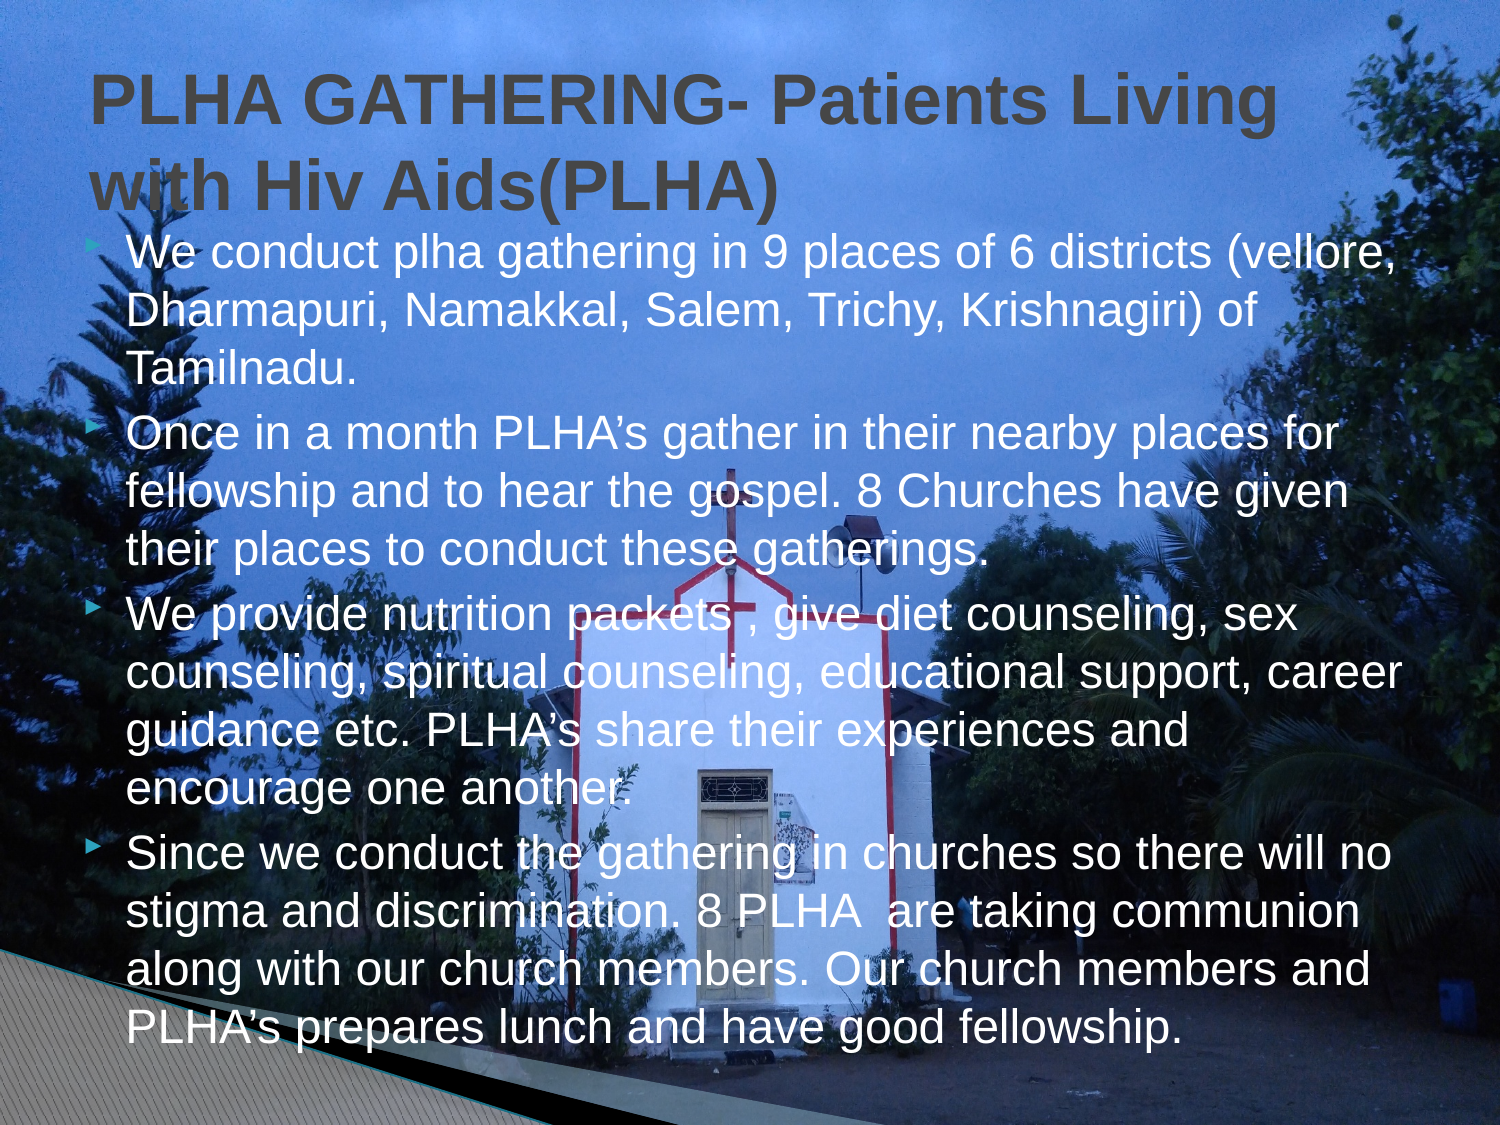

# PLHA GATHERING- Patients Living with Hiv Aids(PLHA)
We conduct plha gathering in 9 places of 6 districts (vellore, Dharmapuri, Namakkal, Salem, Trichy, Krishnagiri) of Tamilnadu.
Once in a month PLHA’s gather in their nearby places for fellowship and to hear the gospel. 8 Churches have given their places to conduct these gatherings.
We provide nutrition packets , give diet counseling, sex counseling, spiritual counseling, educational support, career guidance etc. PLHA’s share their experiences and encourage one another.
Since we conduct the gathering in churches so there will no stigma and discrimination. 8 PLHA  are taking communion along with our church members. Our church members and PLHA’s prepares lunch and have good fellowship.